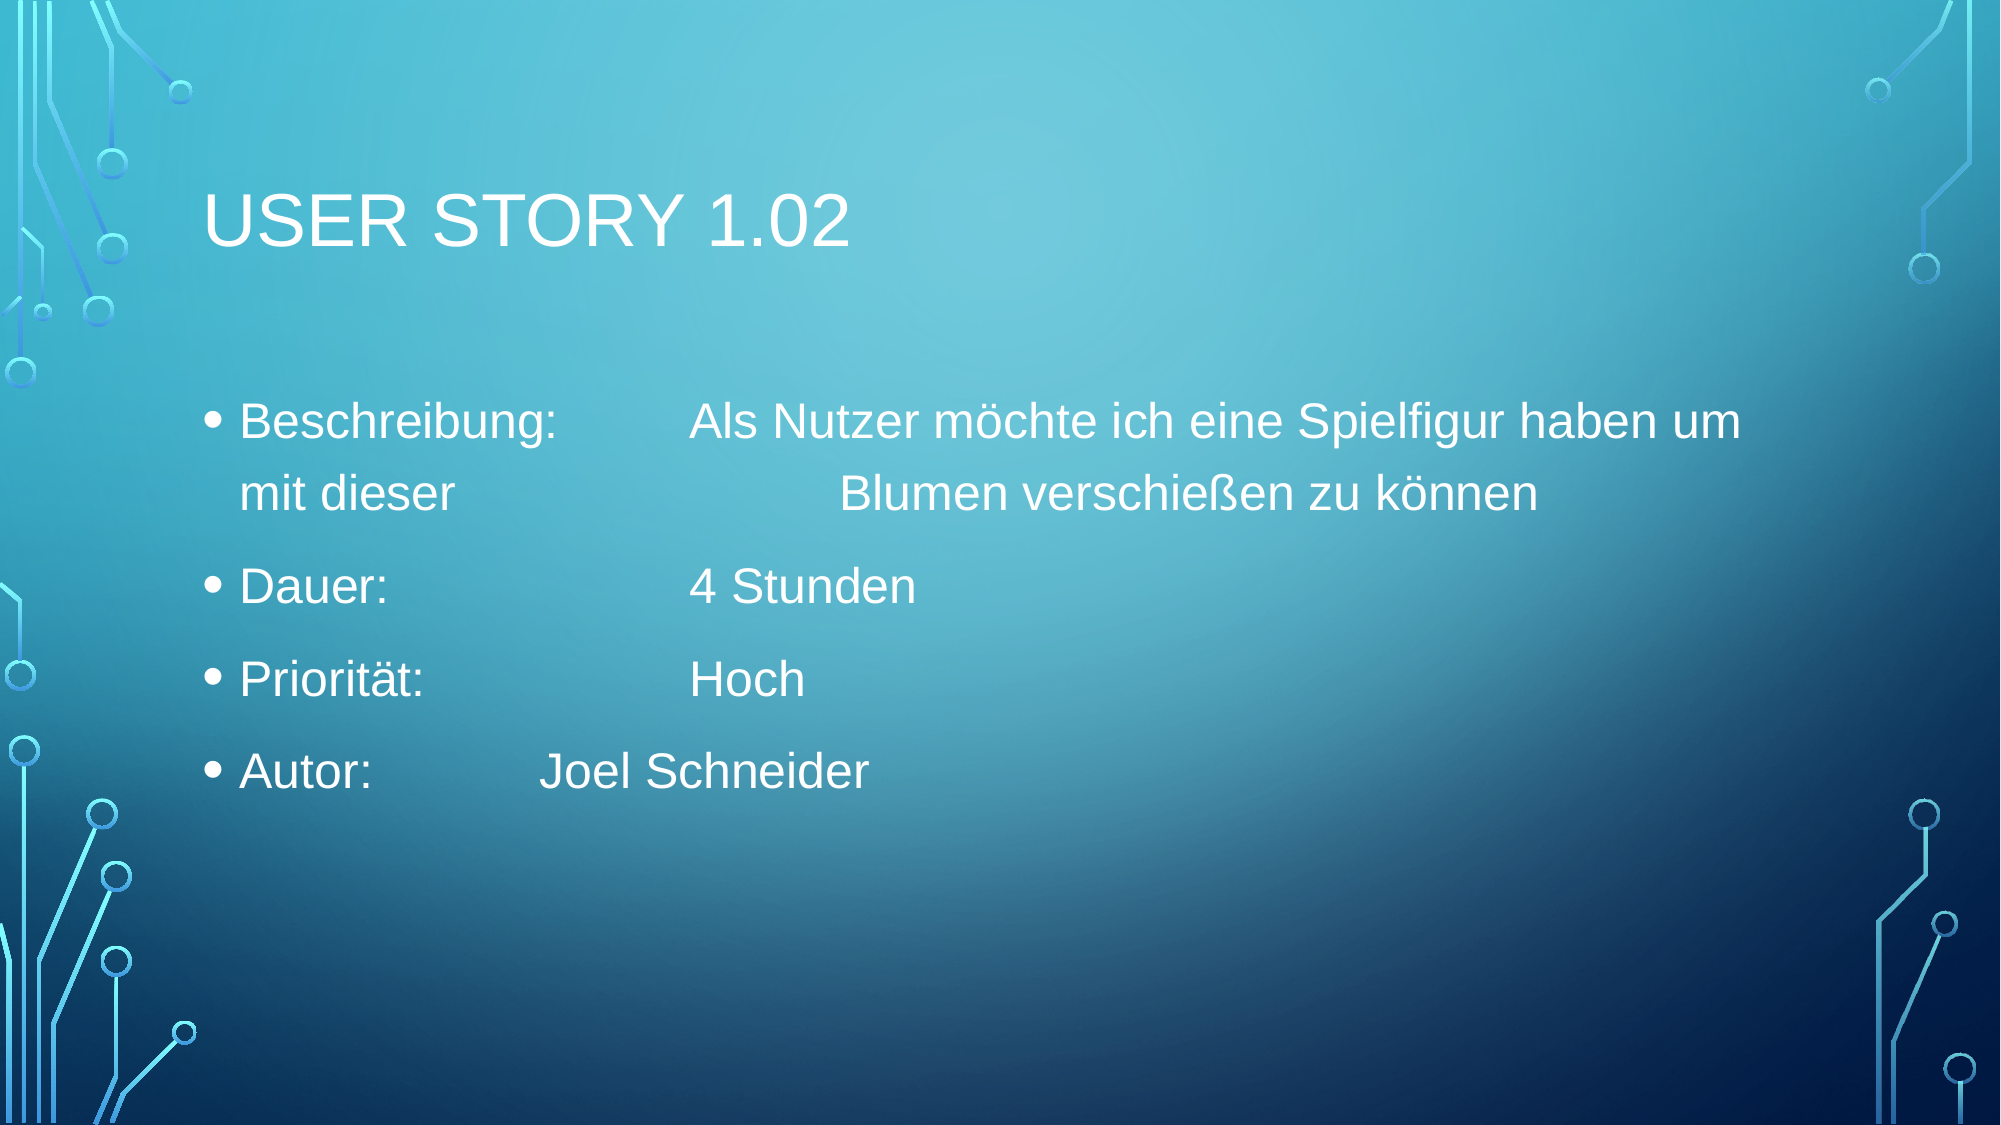

# User Story 1.02
Beschreibung: 	Als Nutzer möchte ich eine Spielfigur haben um mit dieser			Blumen verschießen zu können
Dauer: 		4 Stunden
Priorität: 		Hoch
Autor: 		Joel Schneider